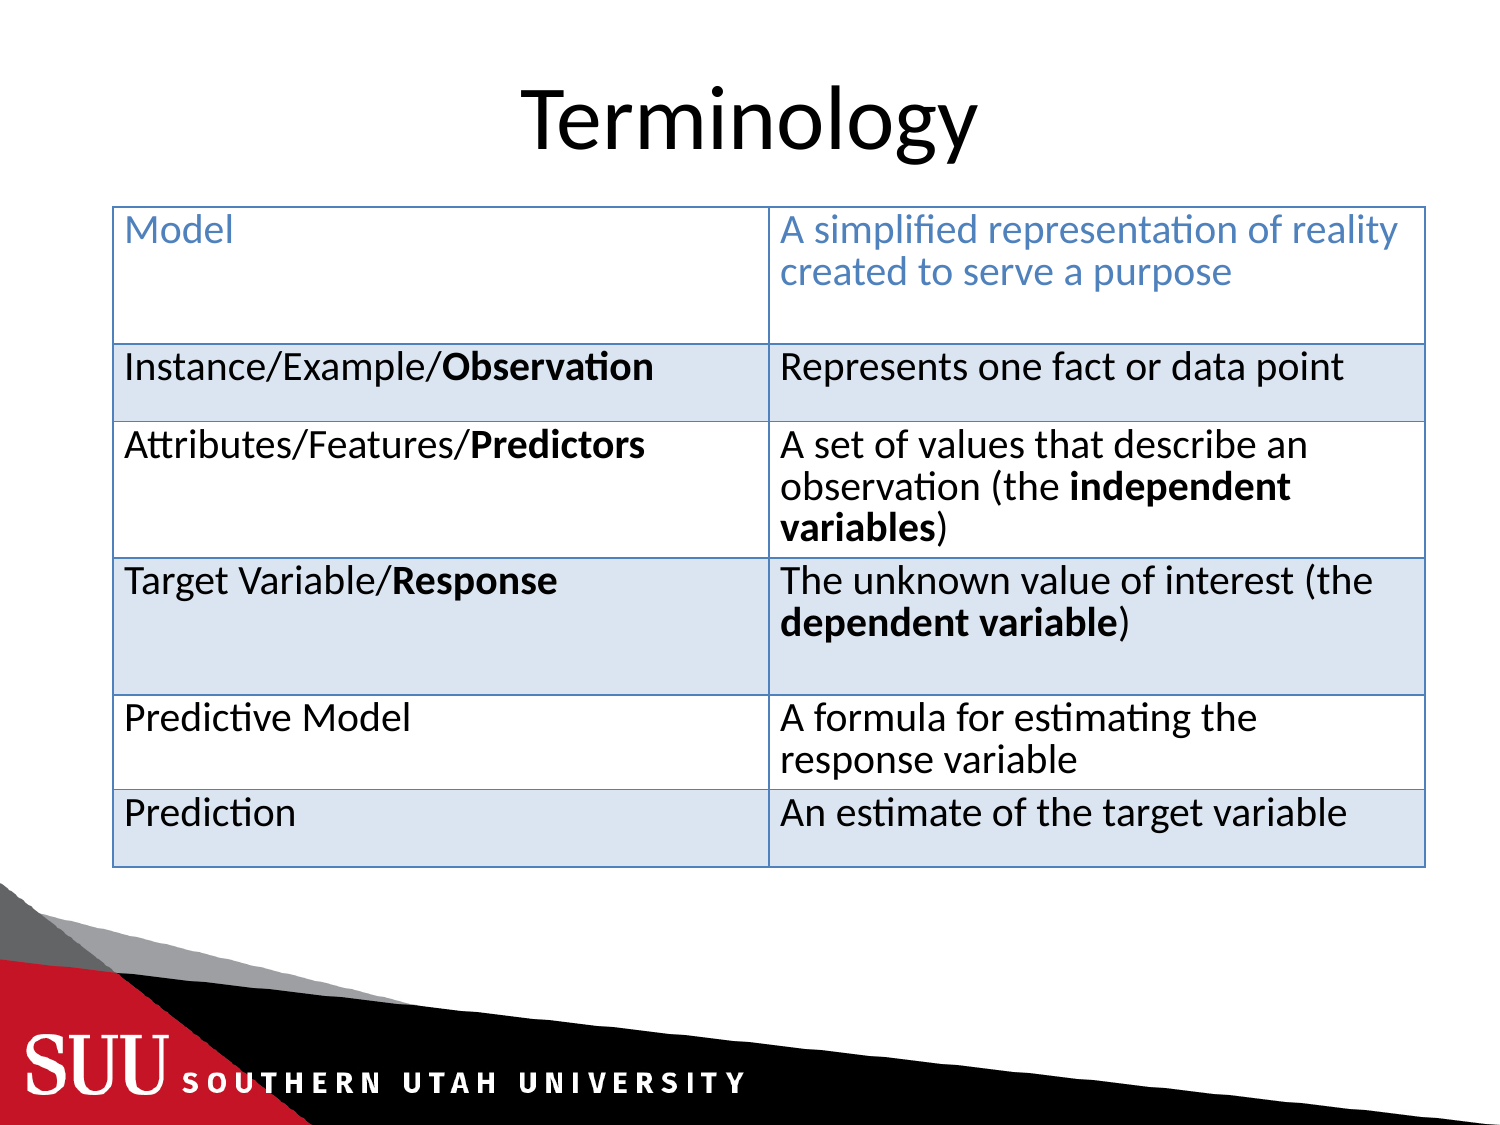

# Terminology
| Model | A simplified representation of reality created to serve a purpose |
| --- | --- |
| Instance/Example/Observation | Represents one fact or data point |
| Attributes/Features/Predictors | A set of values that describe an observation (the independent variables) |
| Target Variable/Response | The unknown value of interest (the dependent variable) |
| Predictive Model | A formula for estimating the response variable |
| Prediction | An estimate of the target variable |